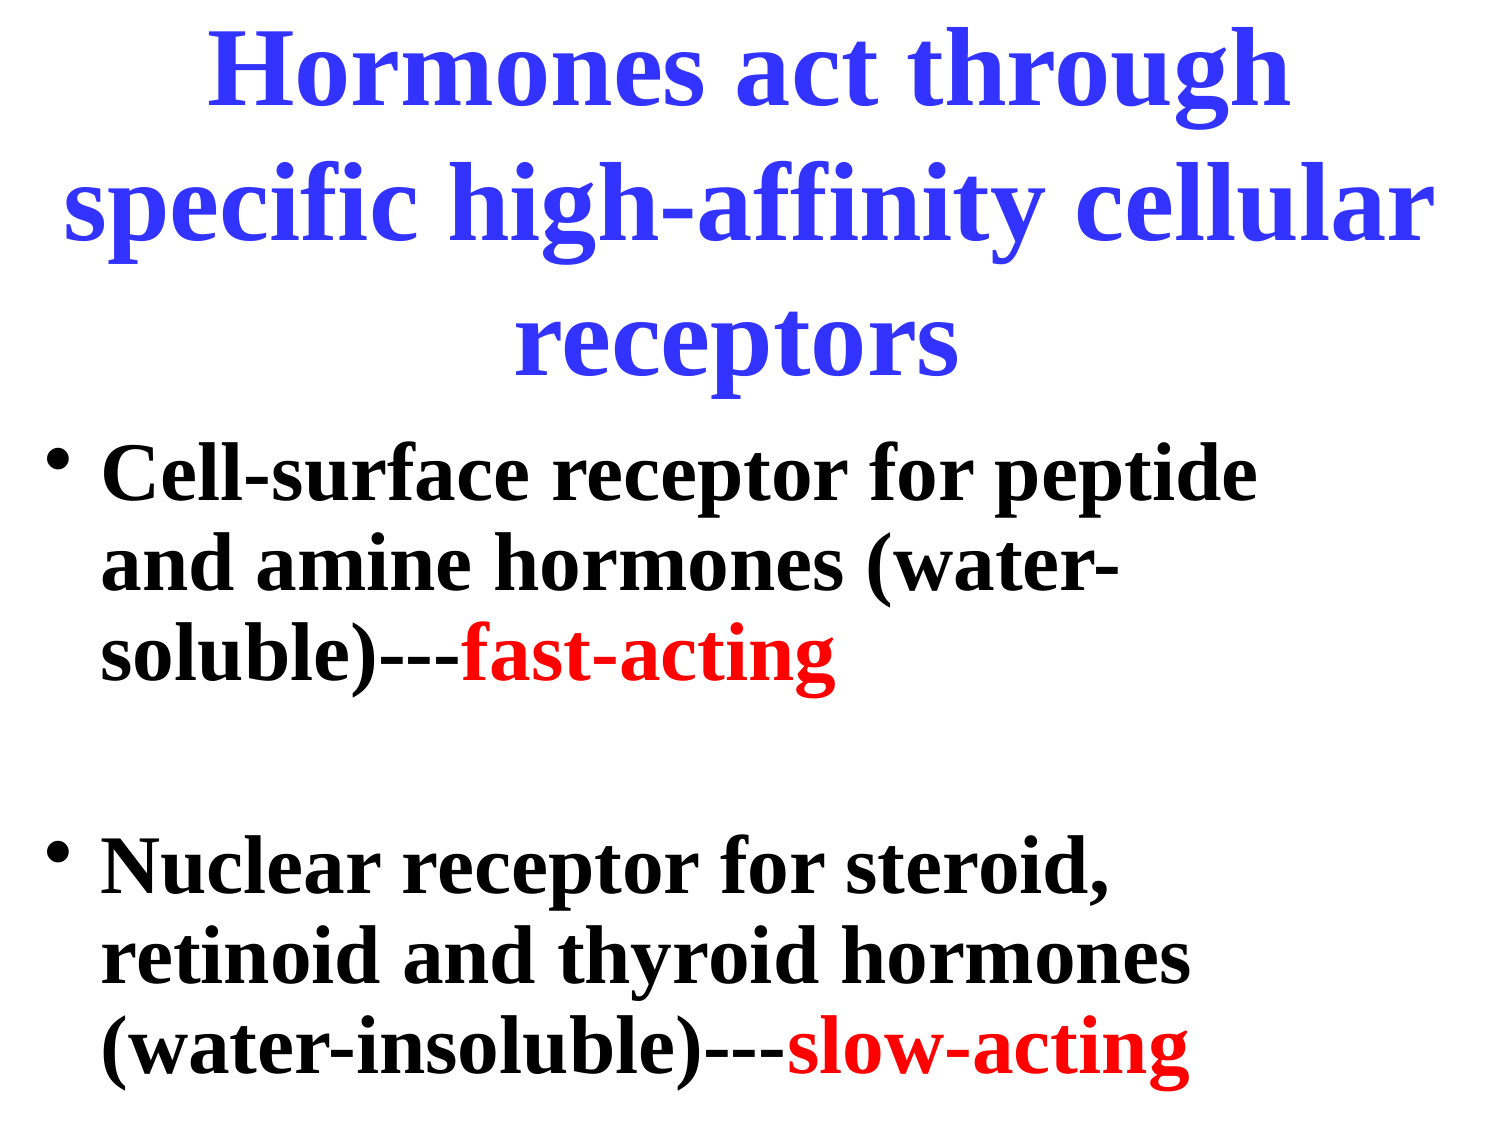

# Hormones act through specific high-affinity cellular receptors

Cell-surface receptor for peptide and amine hormones (water-soluble)---fast-acting

Nuclear receptor for steroid, retinoid and thyroid hormones (water-insoluble)---slow-acting